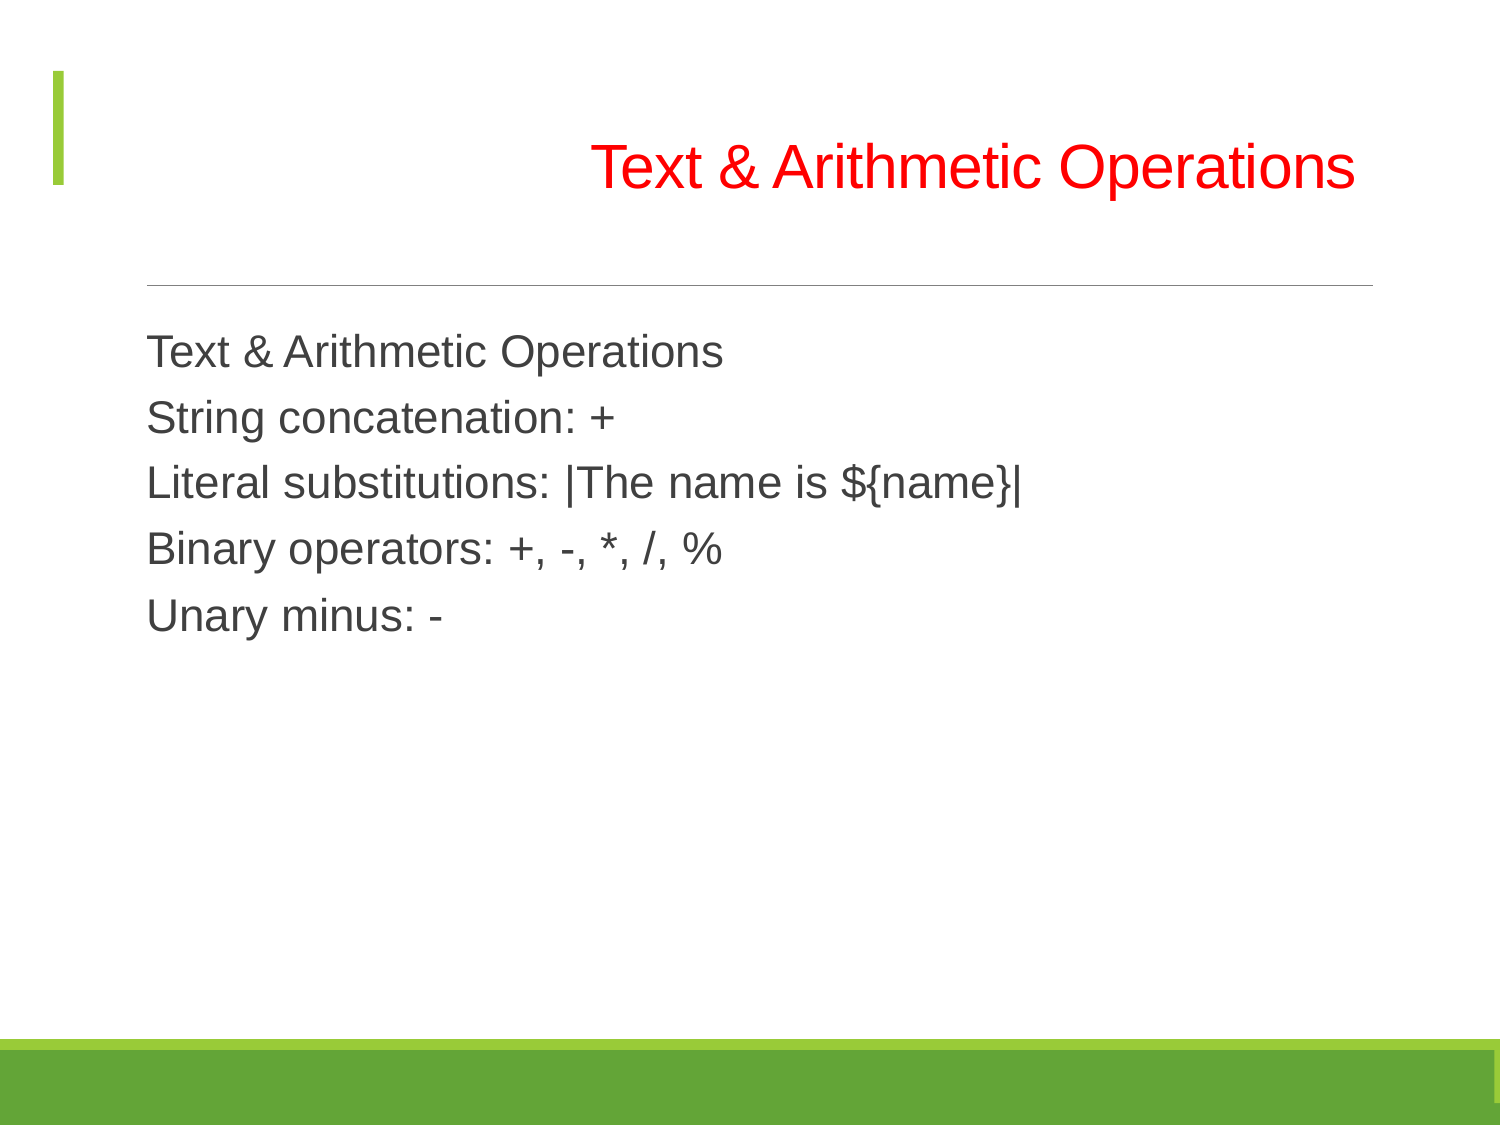

# Text & Arithmetic Operations
Text & Arithmetic Operations
String concatenation: +
Literal substitutions: |The name is ${name}|
Binary operators: +, -, *, /, %
Unary minus: -